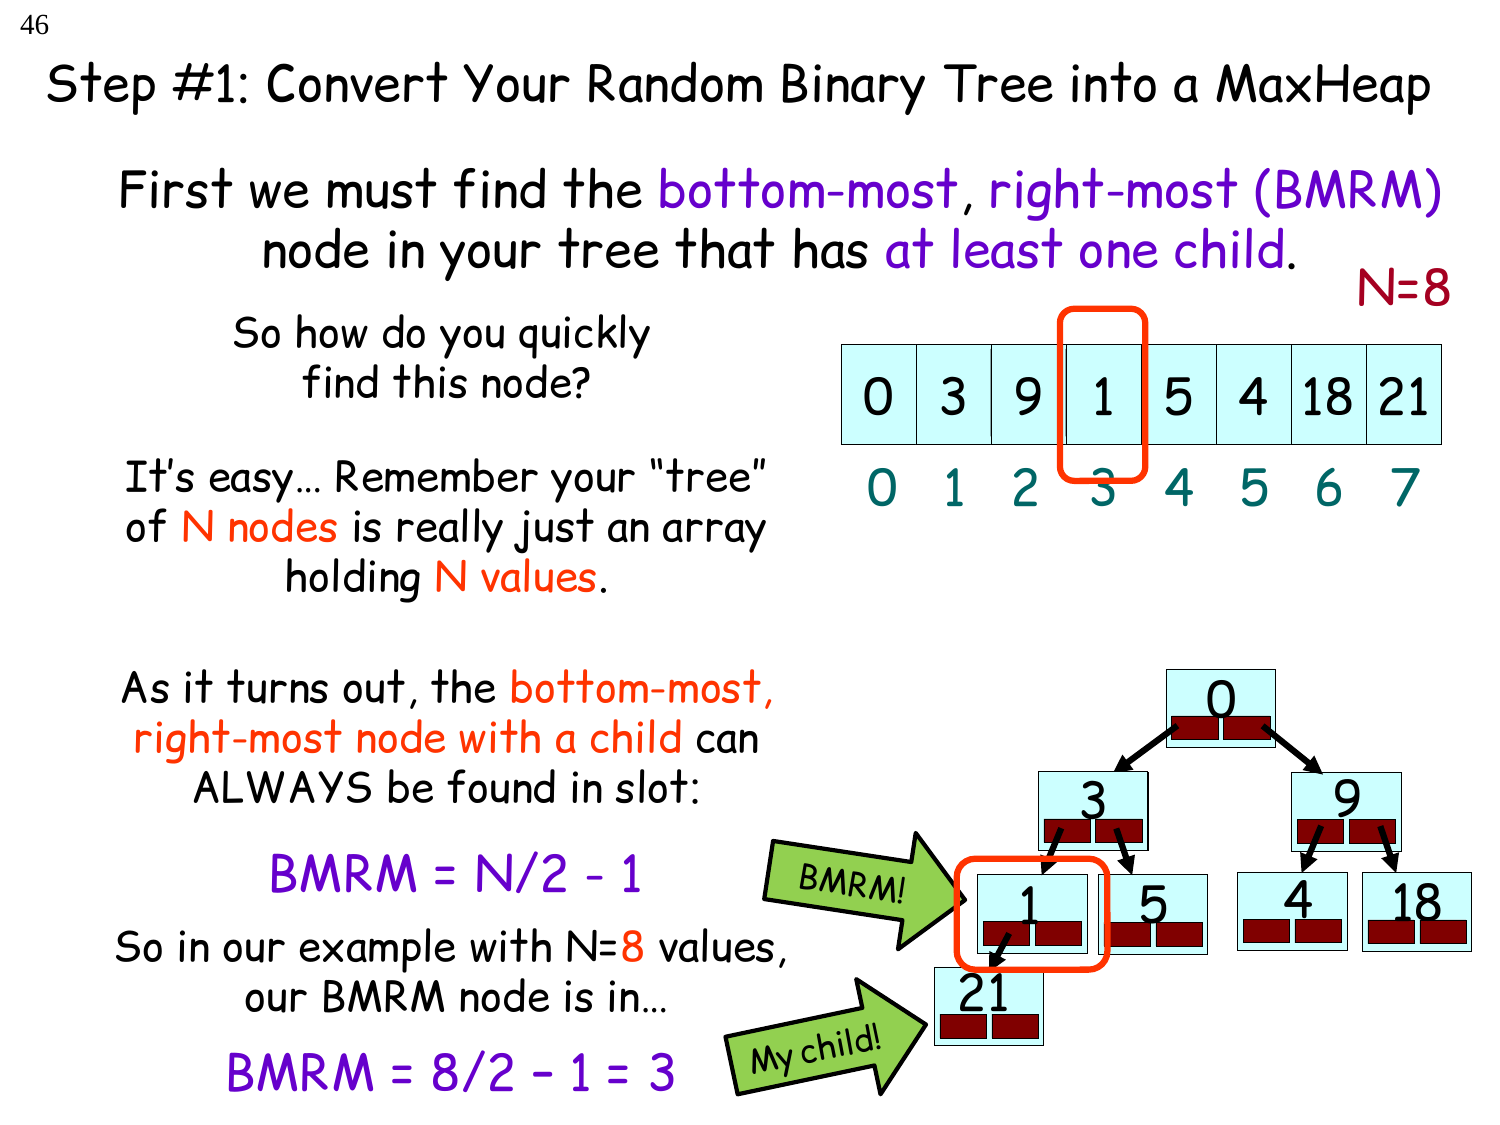

# Step #1: Convert Your Random Binary Tree into a MaxHeap
46
First we must find the bottom-most, right-most (BMRM) node in your tree that has at least one child.
N=8
So how do you quickly
find this node?

0
3
9
1
5
4
18
21

0   1   2   3   4   5   6   7
It’s easy… Remember your “tree” of N nodes is really just an array holding N values.
As it turns out, the bottom-most, right-most node with a child can ALWAYS be found in slot:
0

9
3

3

 4
18
5
1

21

BMRM!
BMRM = N/2 - 1

So in our example with N=8 values,
our BMRM node is in…
My  child!
BMRM = 8/2 – 1 = 3